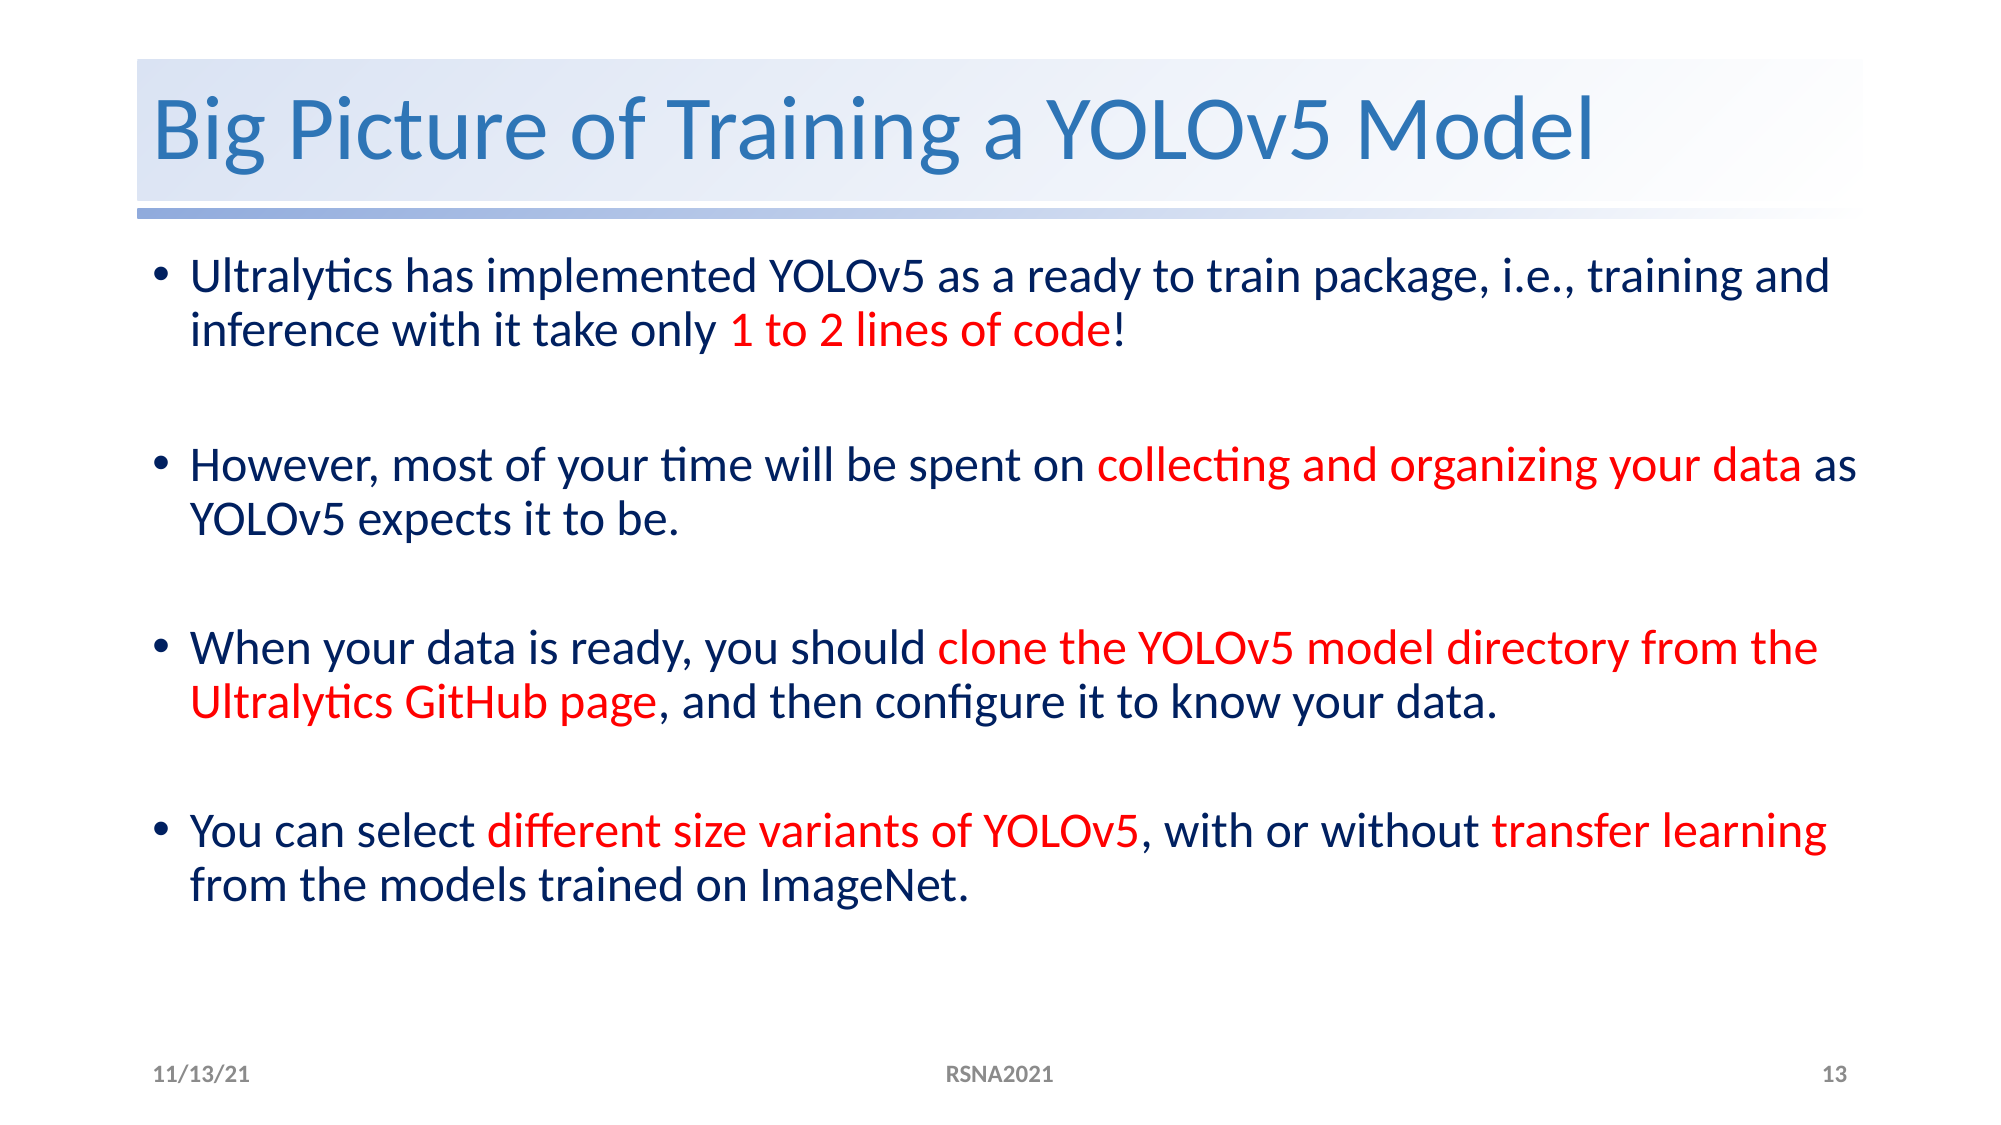

# Big Picture of Training a YOLOv5 Model
Ultralytics has implemented YOLOv5 as a ready to train package, i.e., training and inference with it take only 1 to 2 lines of code!
However, most of your time will be spent on collecting and organizing your data as YOLOv5 expects it to be.
When your data is ready, you should clone the YOLOv5 model directory from the Ultralytics GitHub page, and then configure it to know your data.
You can select different size variants of YOLOv5, with or without transfer learning from the models trained on ImageNet.
11/13/21
RSNA2021
13